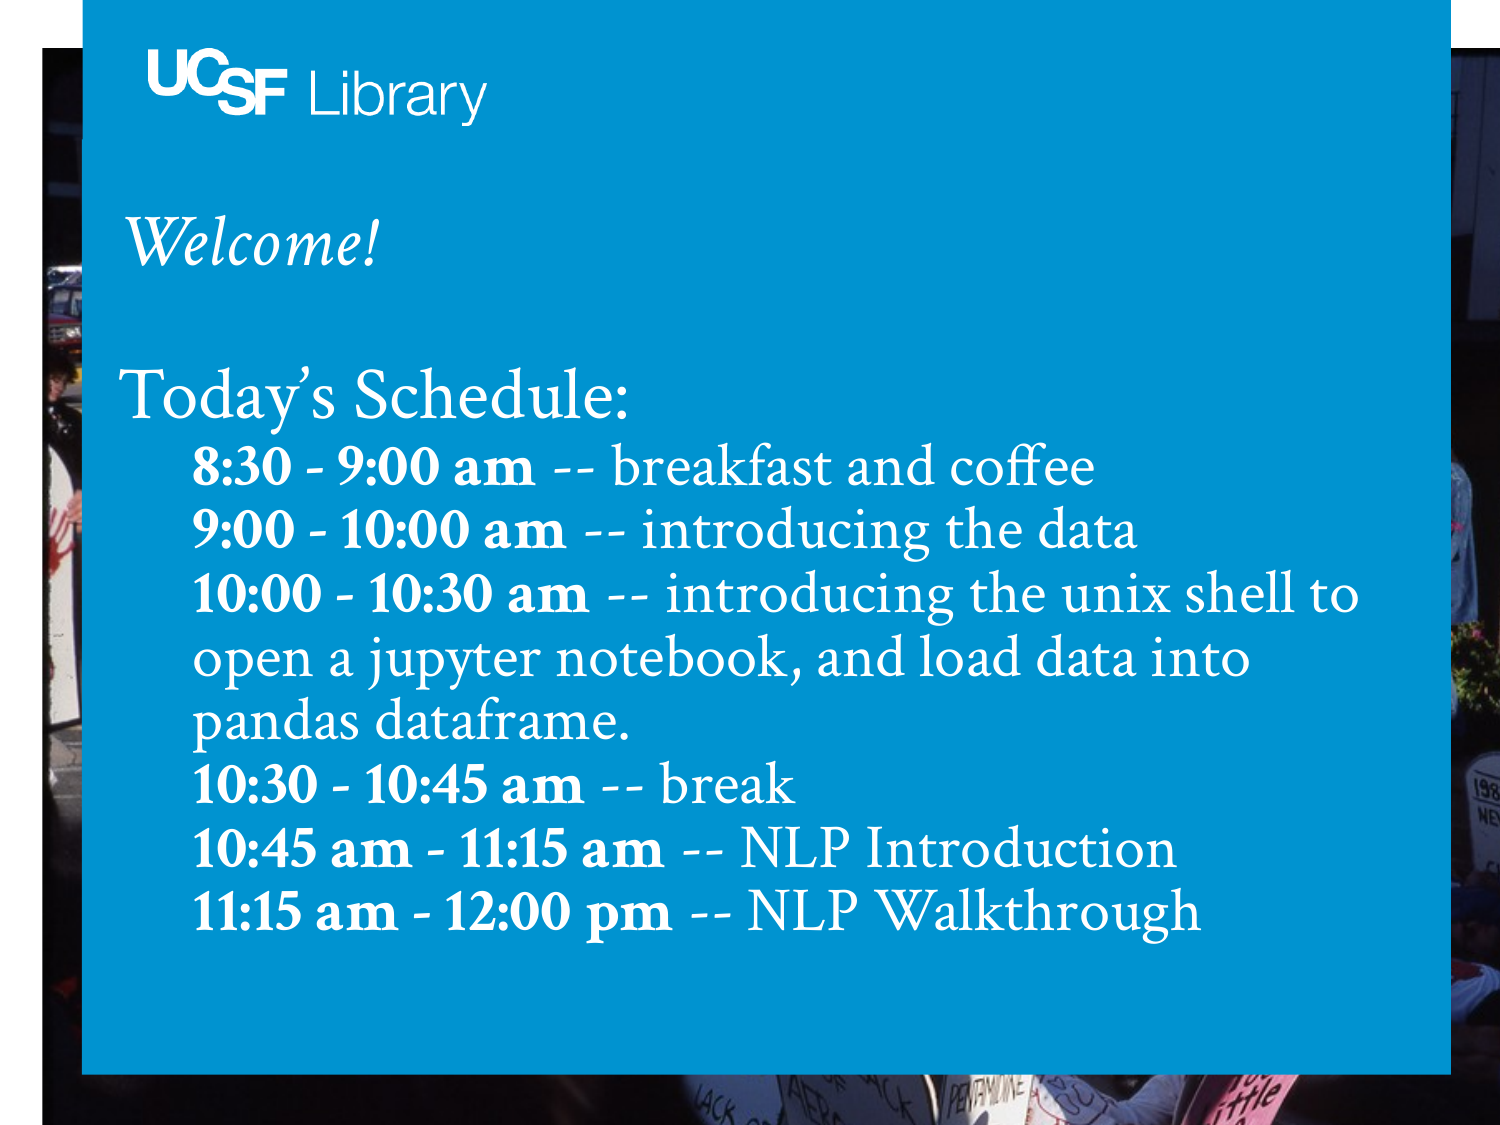

# Welcome!

Today’s Schedule:
8:30 - 9:00 am -- breakfast and coffee
9:00 - 10:00 am -- introducing the data
10:00 - 10:30 am -- introducing the unix shell to open a jupyter notebook, and load data into pandas dataframe.
10:30 - 10:45 am -- break
10:45 am - 11:15 am -- NLP Introduction
11:15 am - 12:00 pm -- NLP Walkthrough